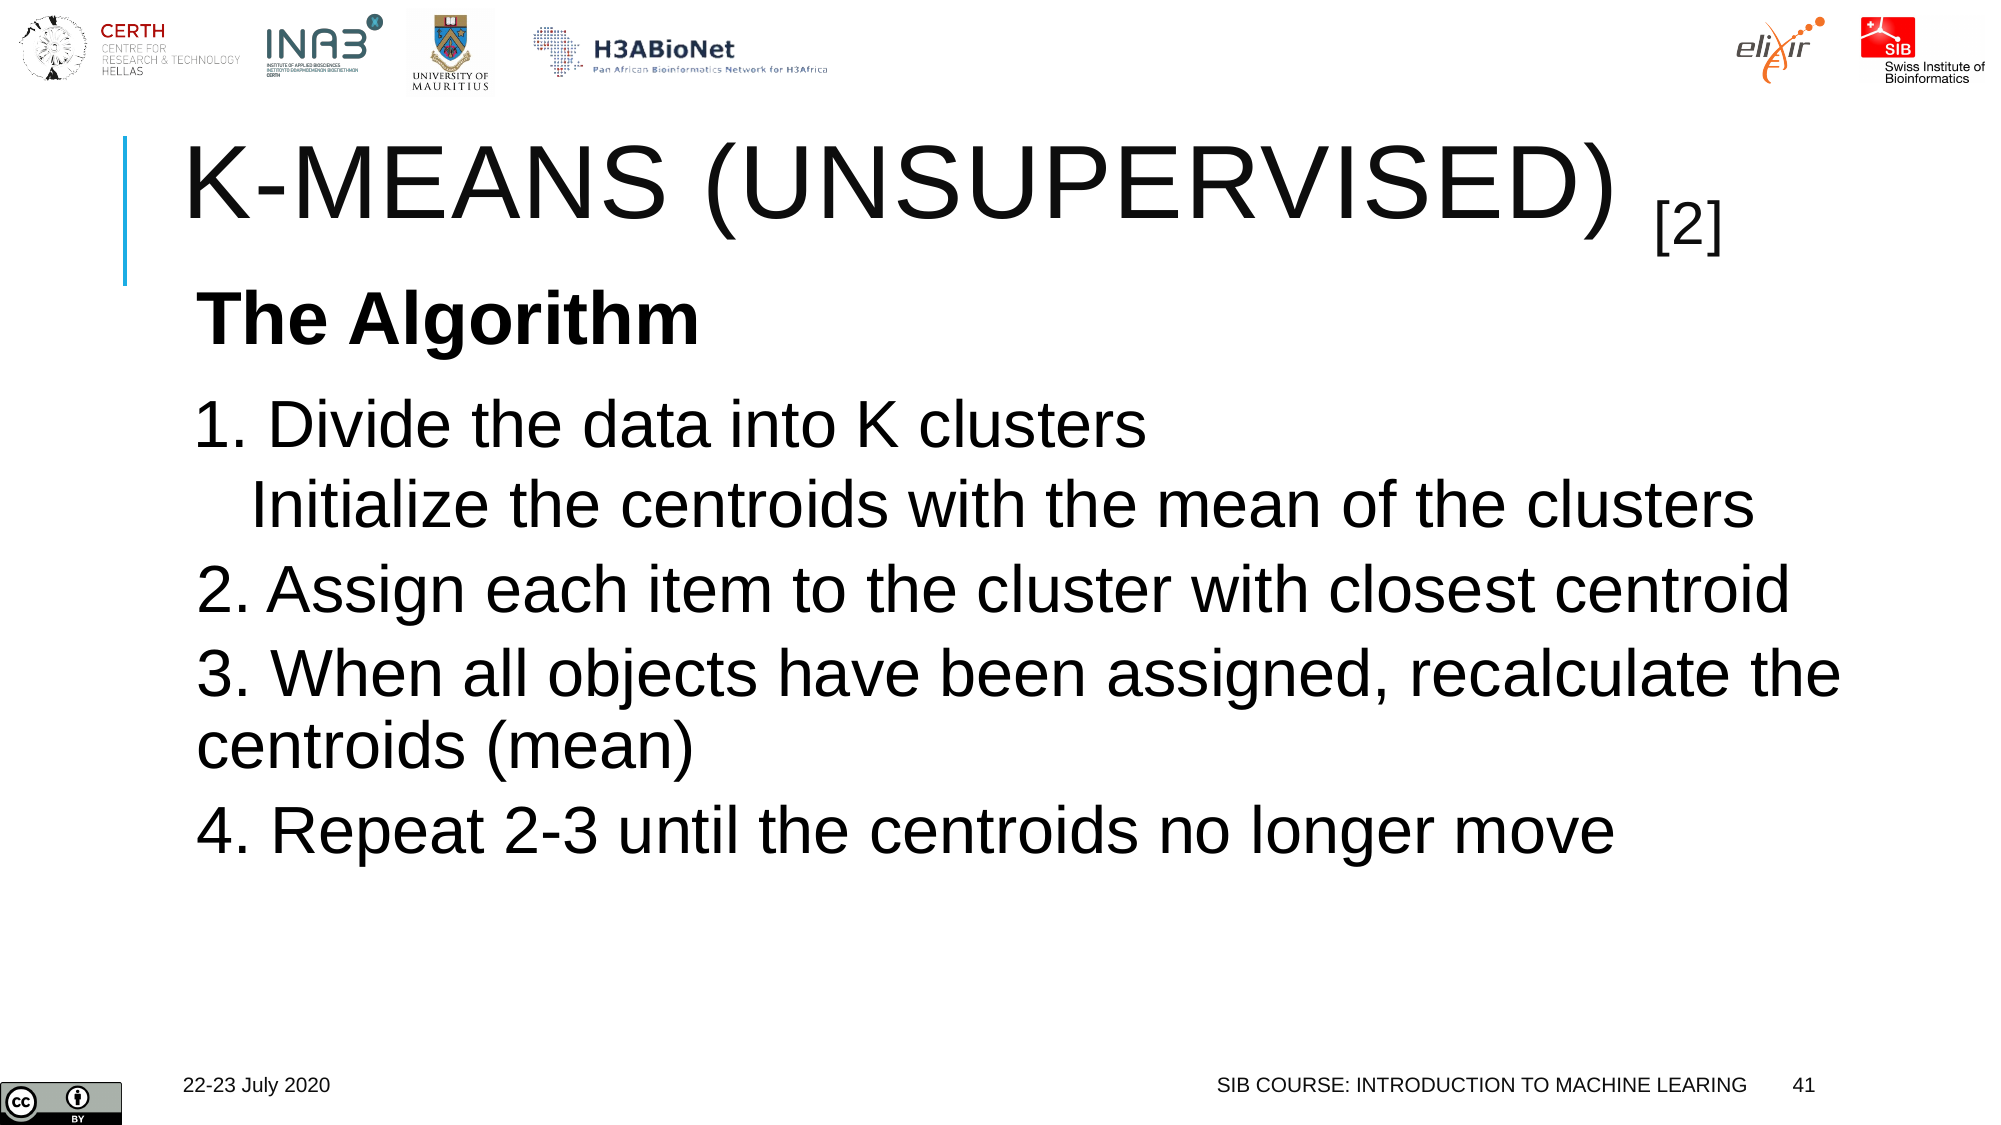

# K-MEANS (Unsupervised) [2]
The Algorithm
1. Divide the data into K clusters
Initialize the centroids with the mean of the clusters
2. Assign each item to the cluster with closest centroid
3. When all objects have been assigned, recalculate the centroids (mean)
4. Repeat 2-3 until the centroids no longer move
22-23 July 2020
SIB Course: Introduction to Machine Learing
41